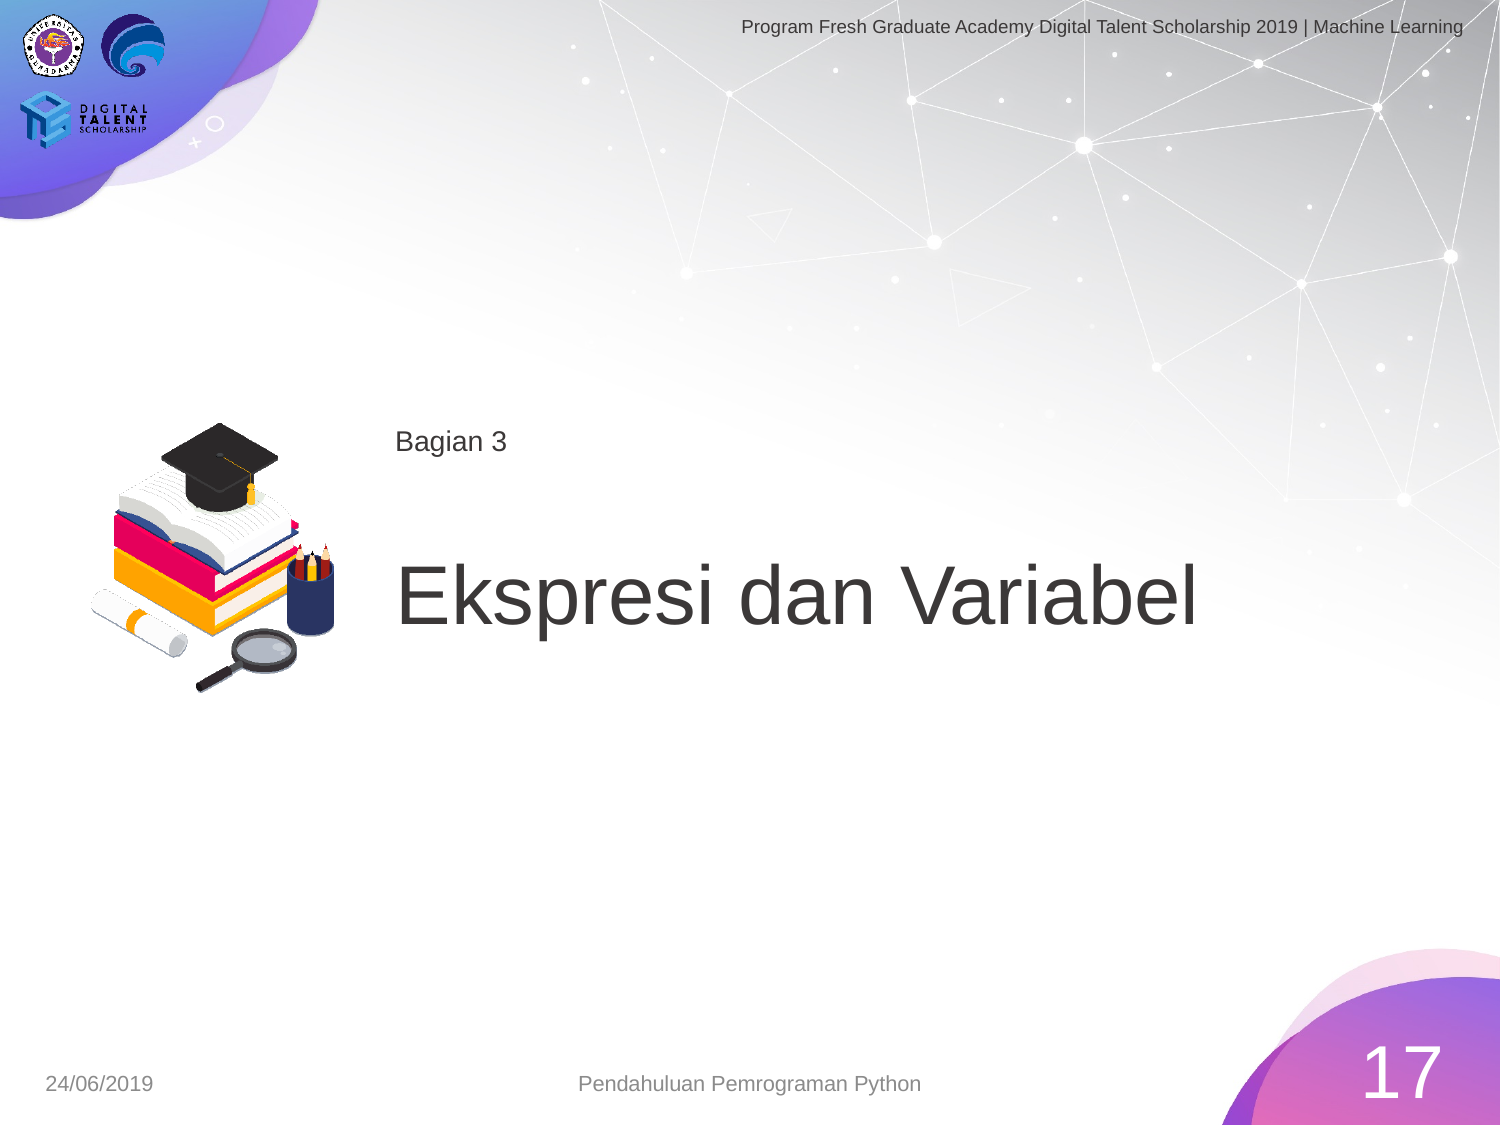

Bagian 3
# Ekspresi dan Variabel
17
24/06/2019
Pendahuluan Pemrograman Python